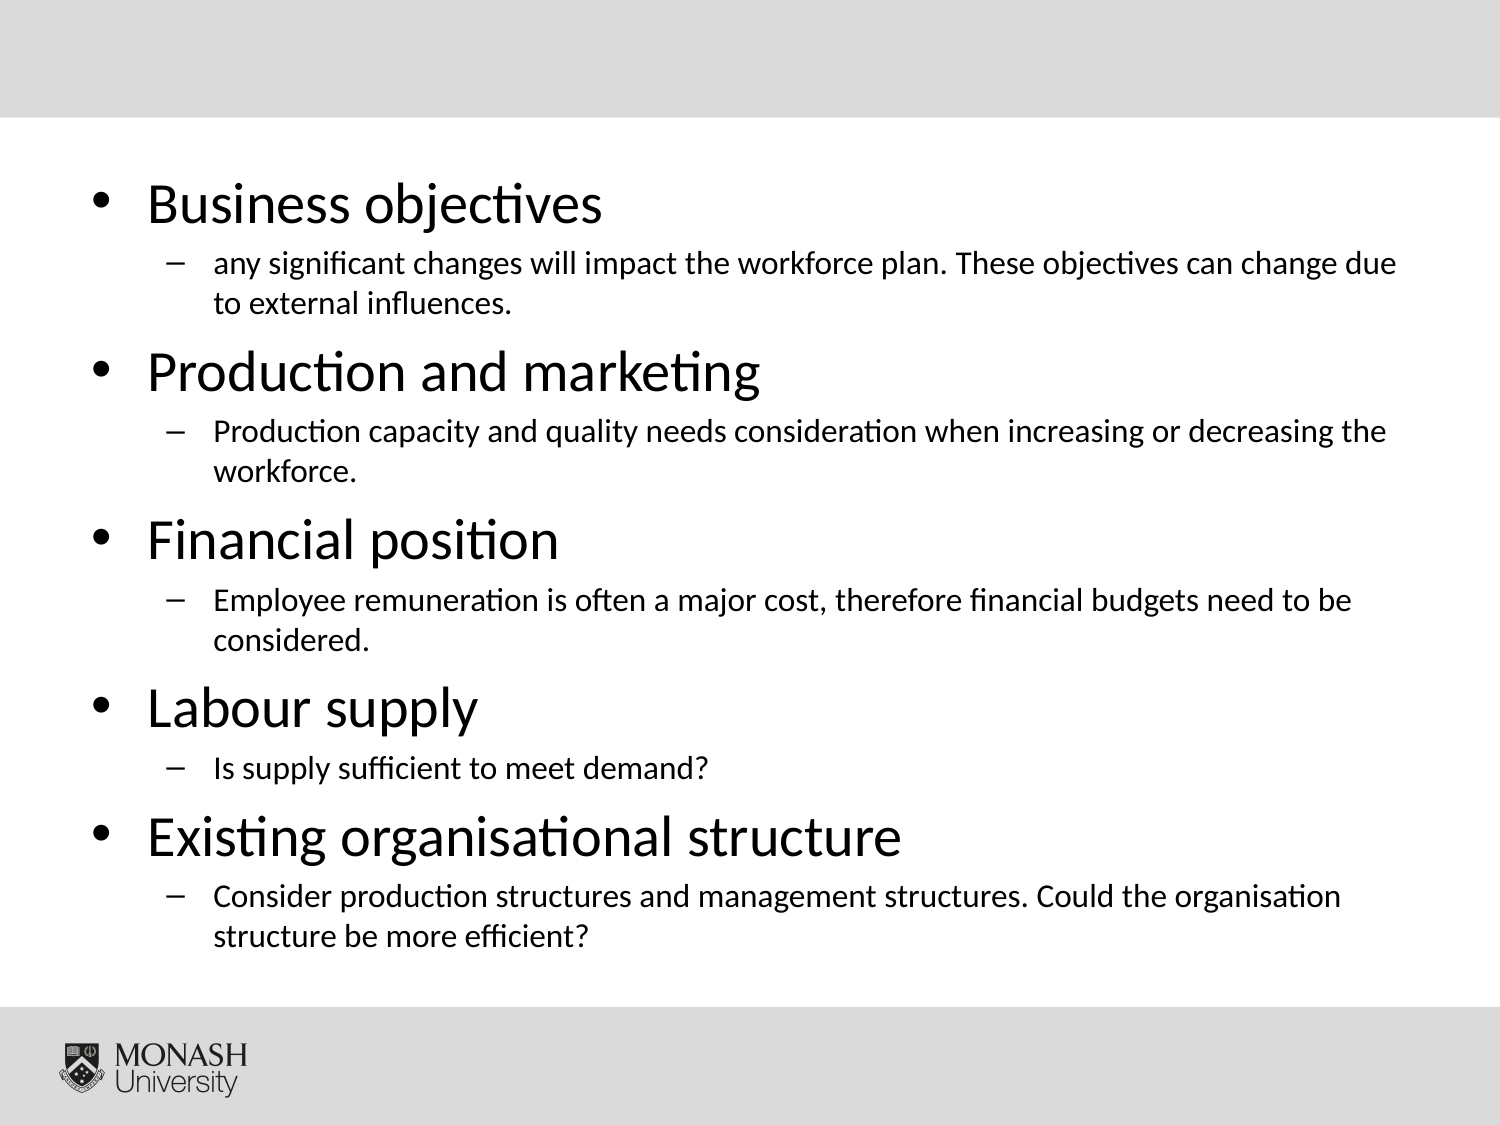

# Internal influences
Business objectives
any significant changes will impact the workforce plan. These objectives can change due to external influences.
Production and marketing
Production capacity and quality needs consideration when increasing or decreasing the workforce.
Financial position
Employee remuneration is often a major cost, therefore financial budgets need to be considered.
Labour supply
Is supply sufficient to meet demand?
Existing organisational structure
Consider production structures and management structures. Could the organisation structure be more efficient?